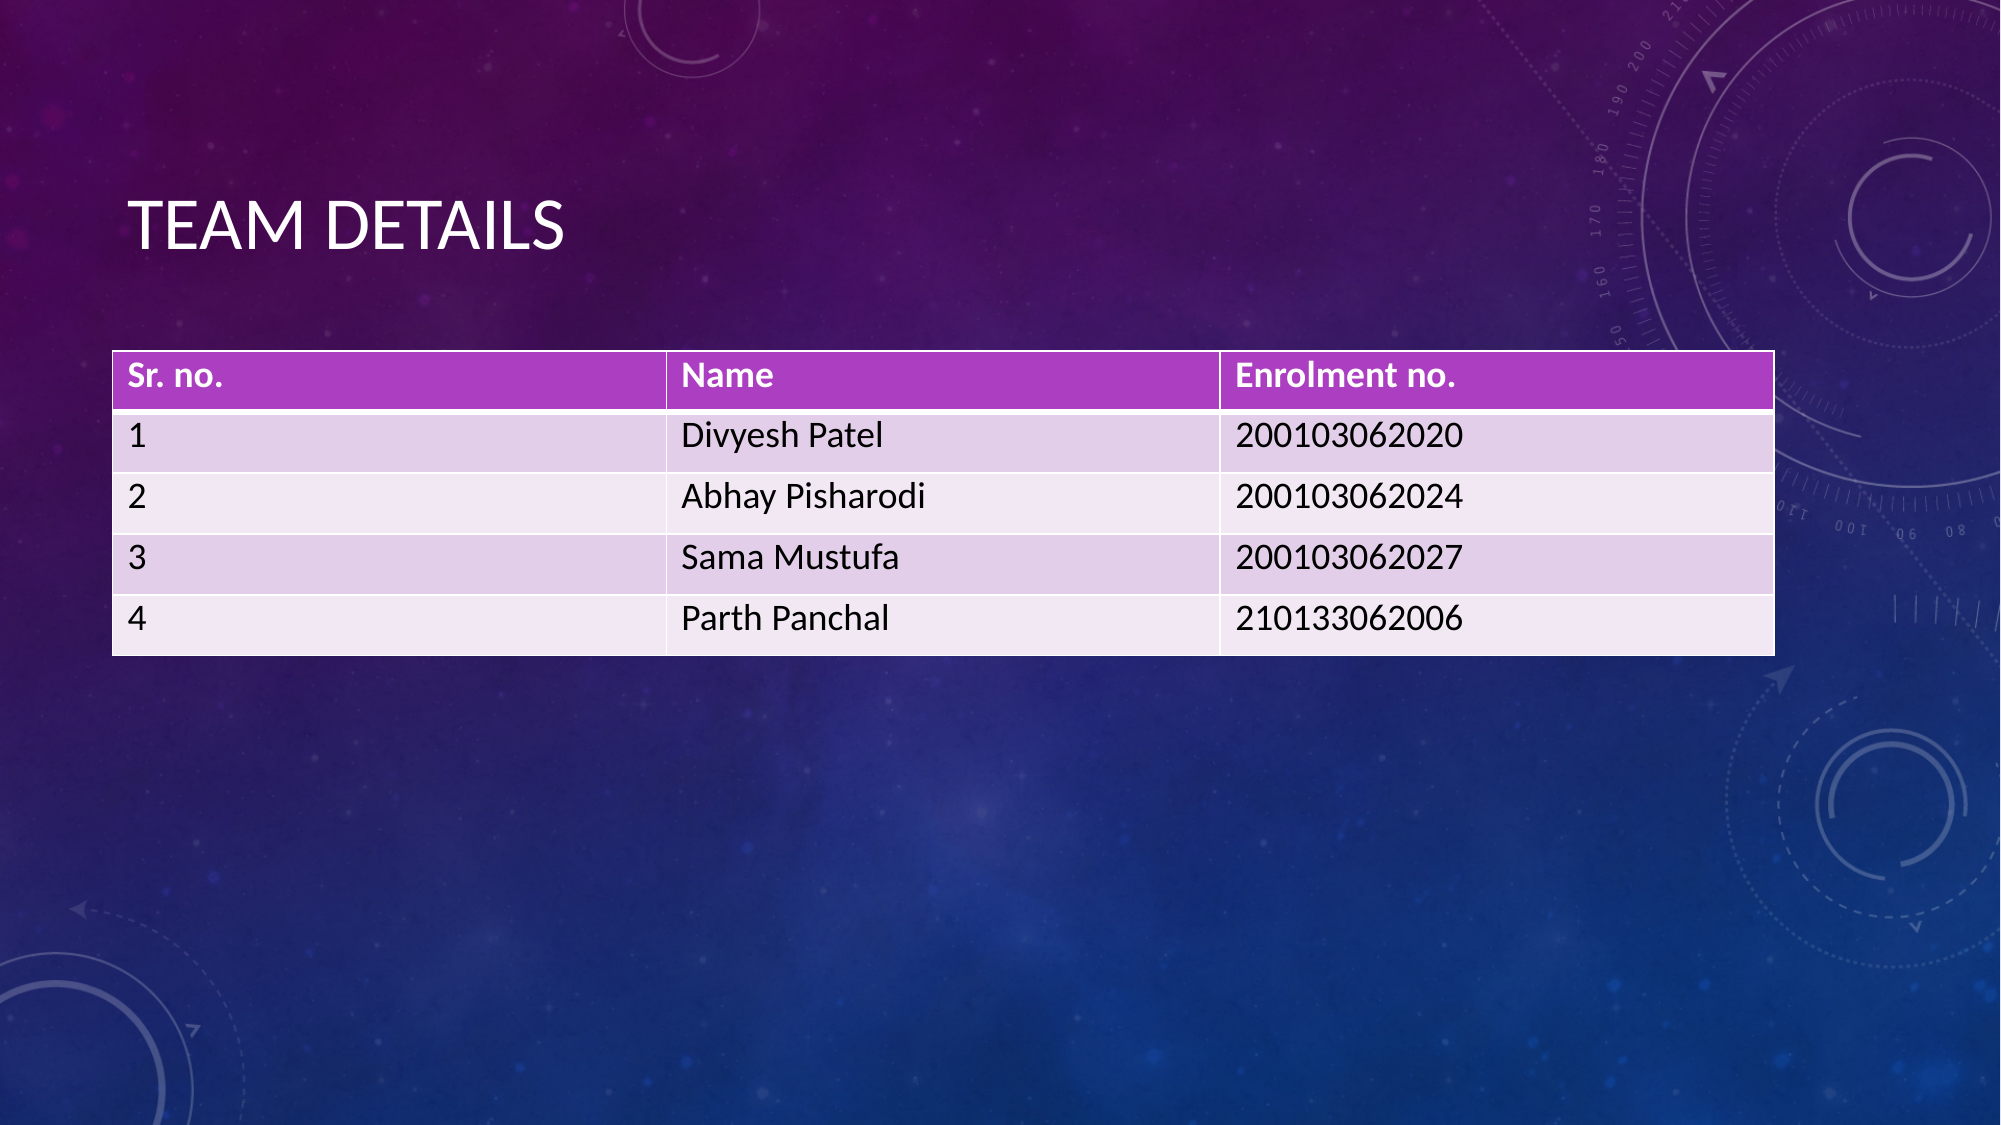

# Team Details
| Sr. no. | Name | Enrolment no. |
| --- | --- | --- |
| 1 | Divyesh Patel | 200103062020 |
| 2 | Abhay Pisharodi | 200103062024 |
| 3 | Sama Mustufa | 200103062027 |
| 4 | Parth Panchal | 210133062006 |